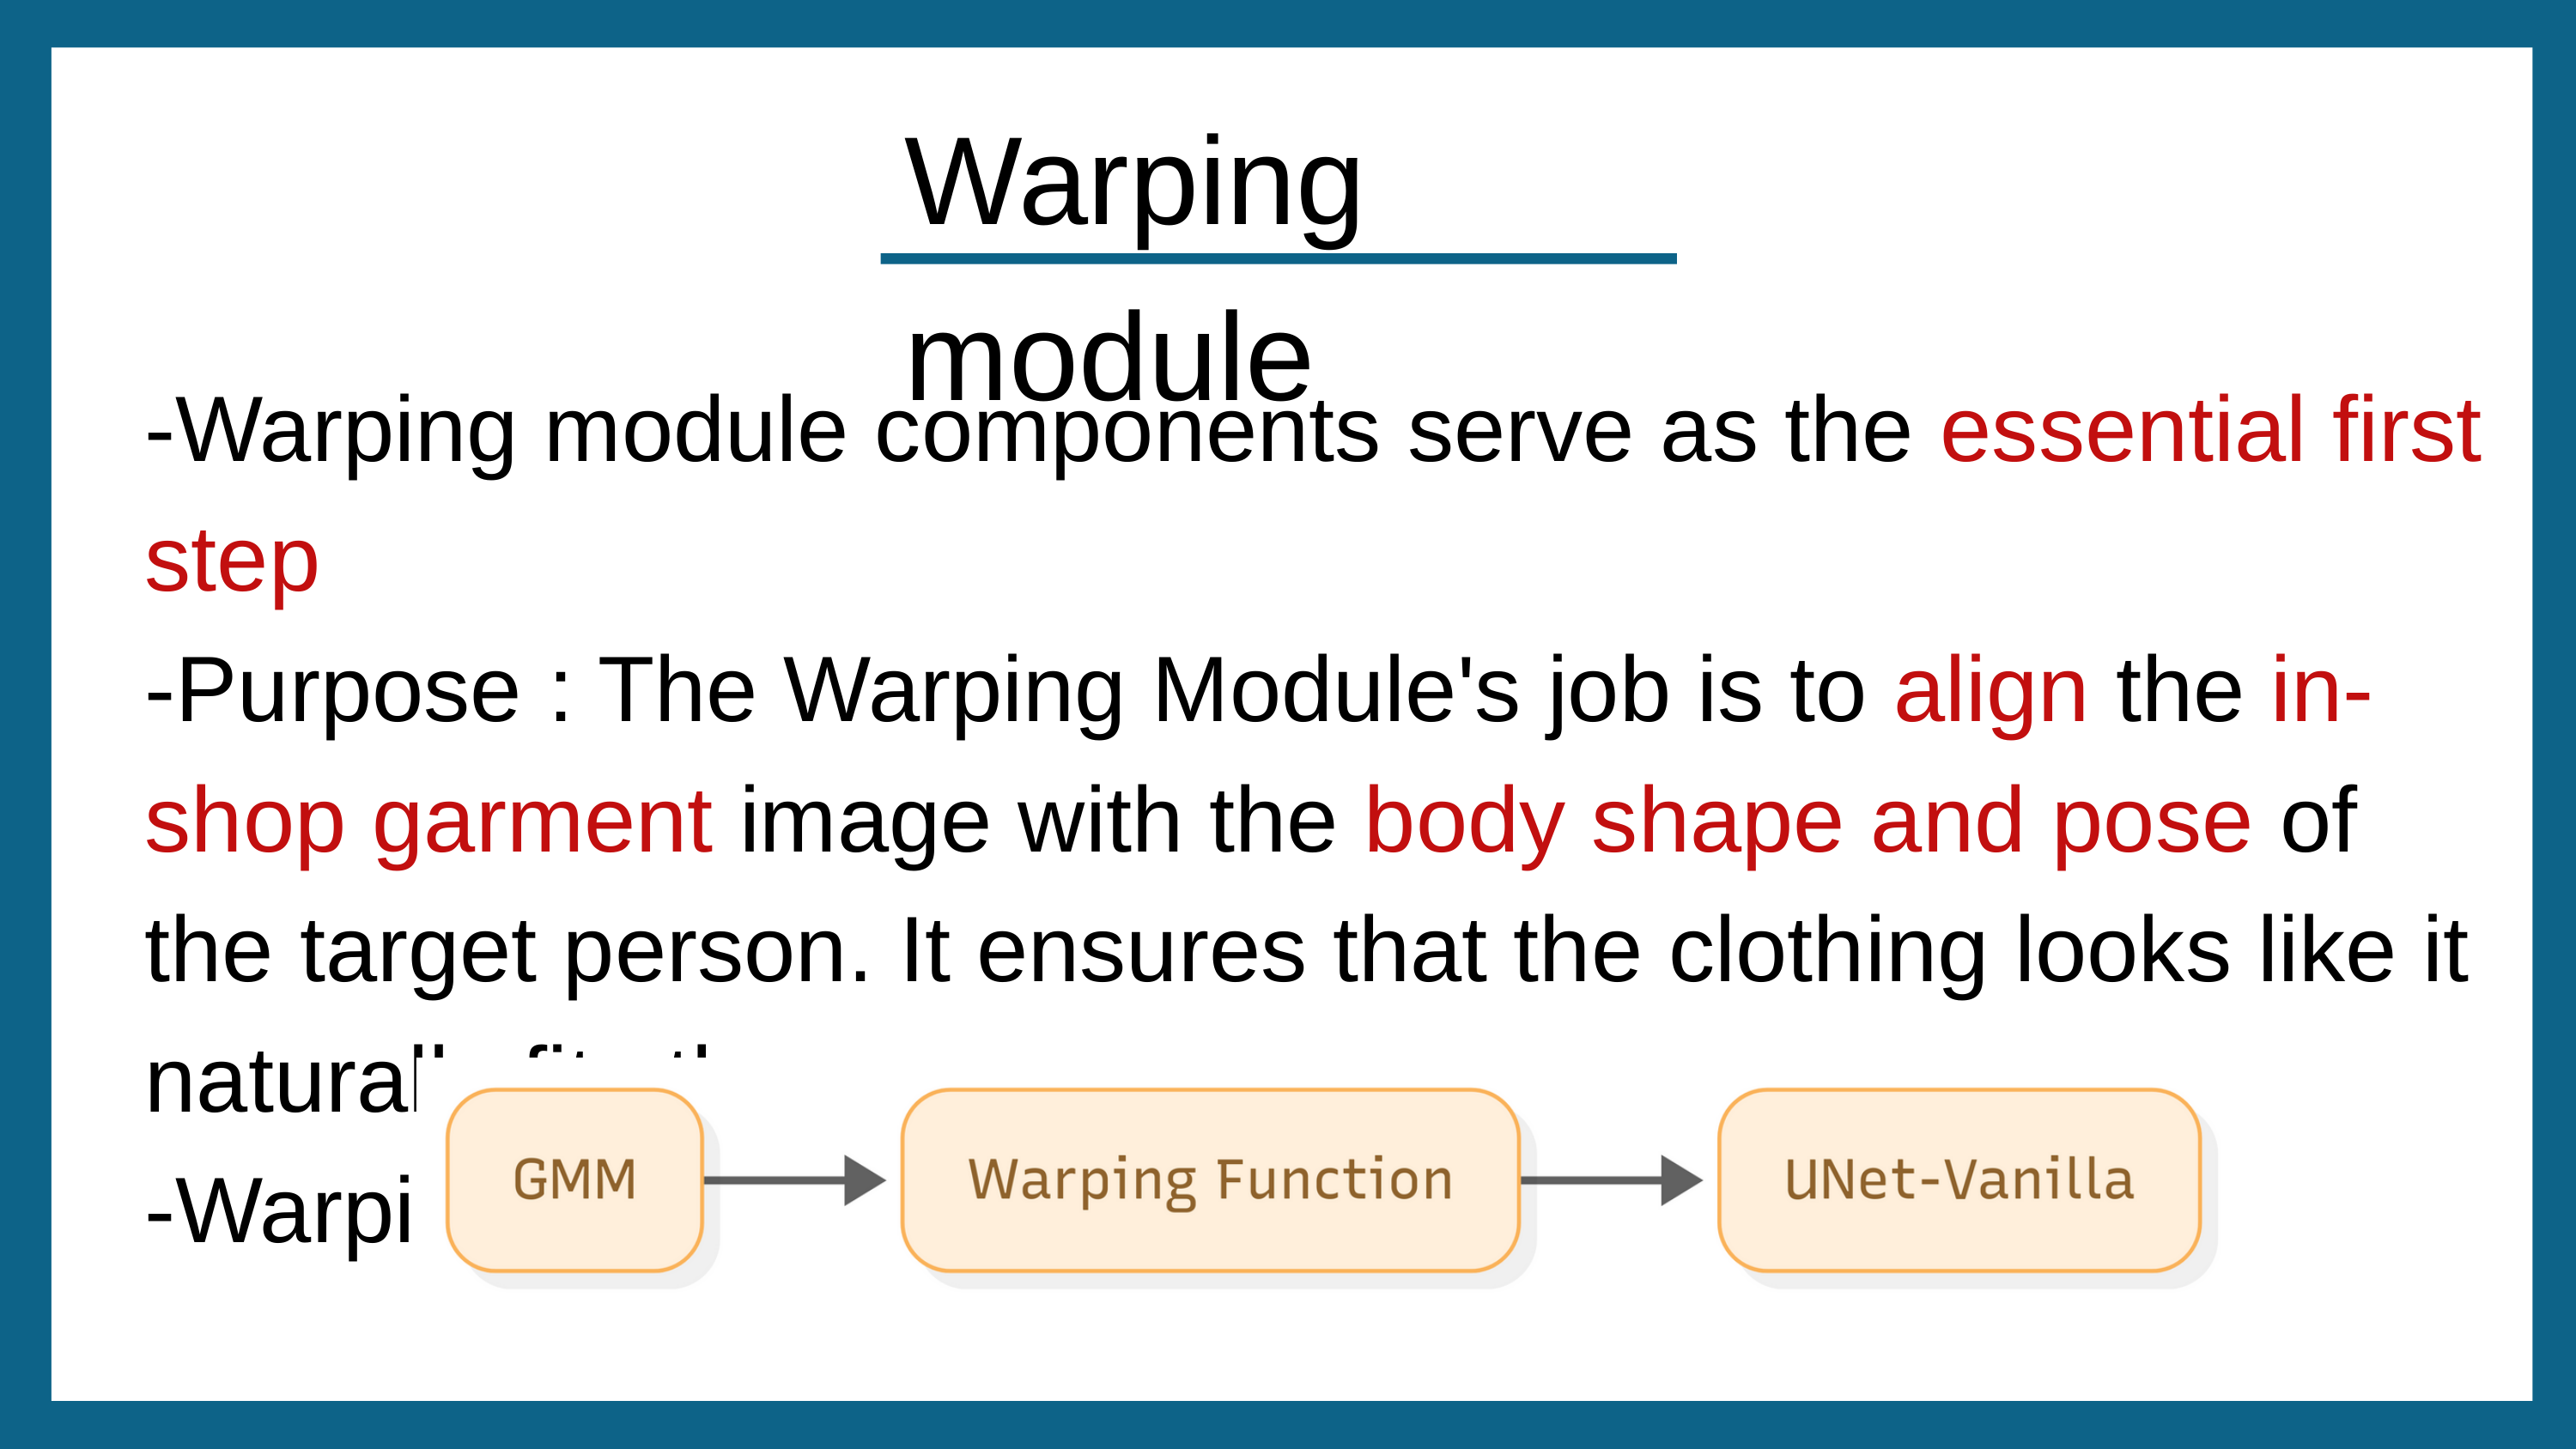

Warping module

-Warping module components serve as the essential first step
-Purpose : The Warping Module's job is to align the in-shop garment image with the body shape and pose of the target person. It ensures that the clothing looks like it naturally fits the person
-Warping Module components :